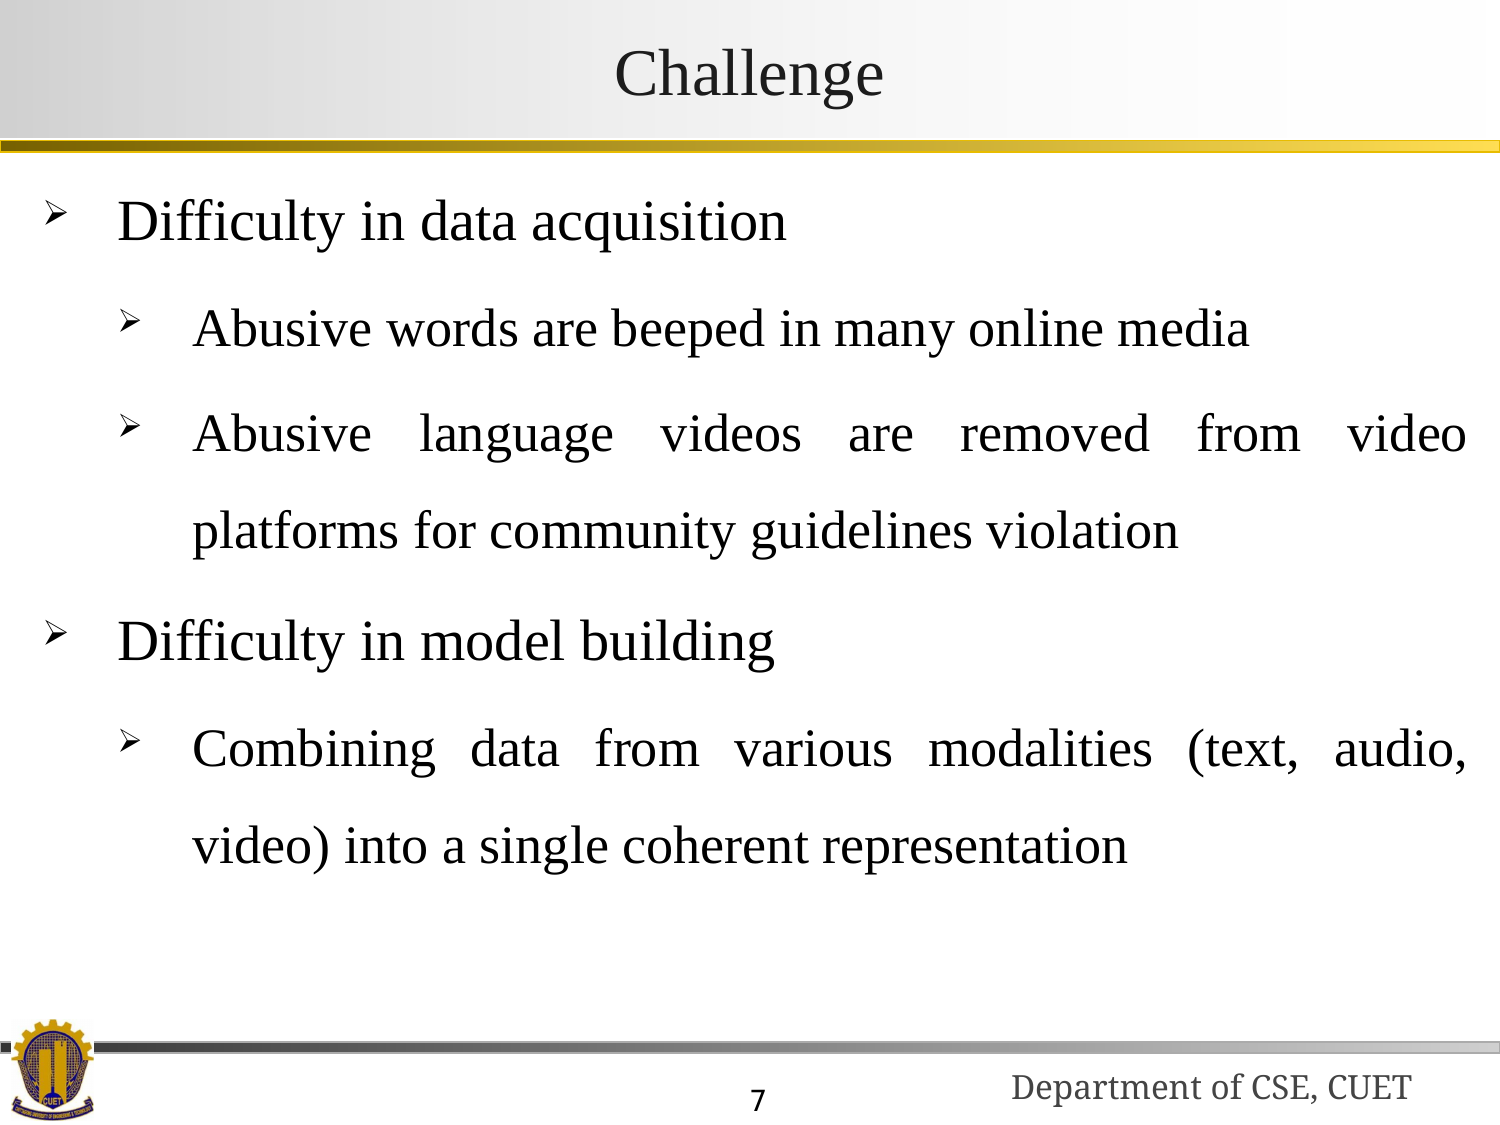

# Challenge
Difficulty in data acquisition
Abusive words are beeped in many online media
Abusive language videos are removed from video platforms for community guidelines violation
Difficulty in model building
Combining data from various modalities (text, audio, video) into a single coherent representation